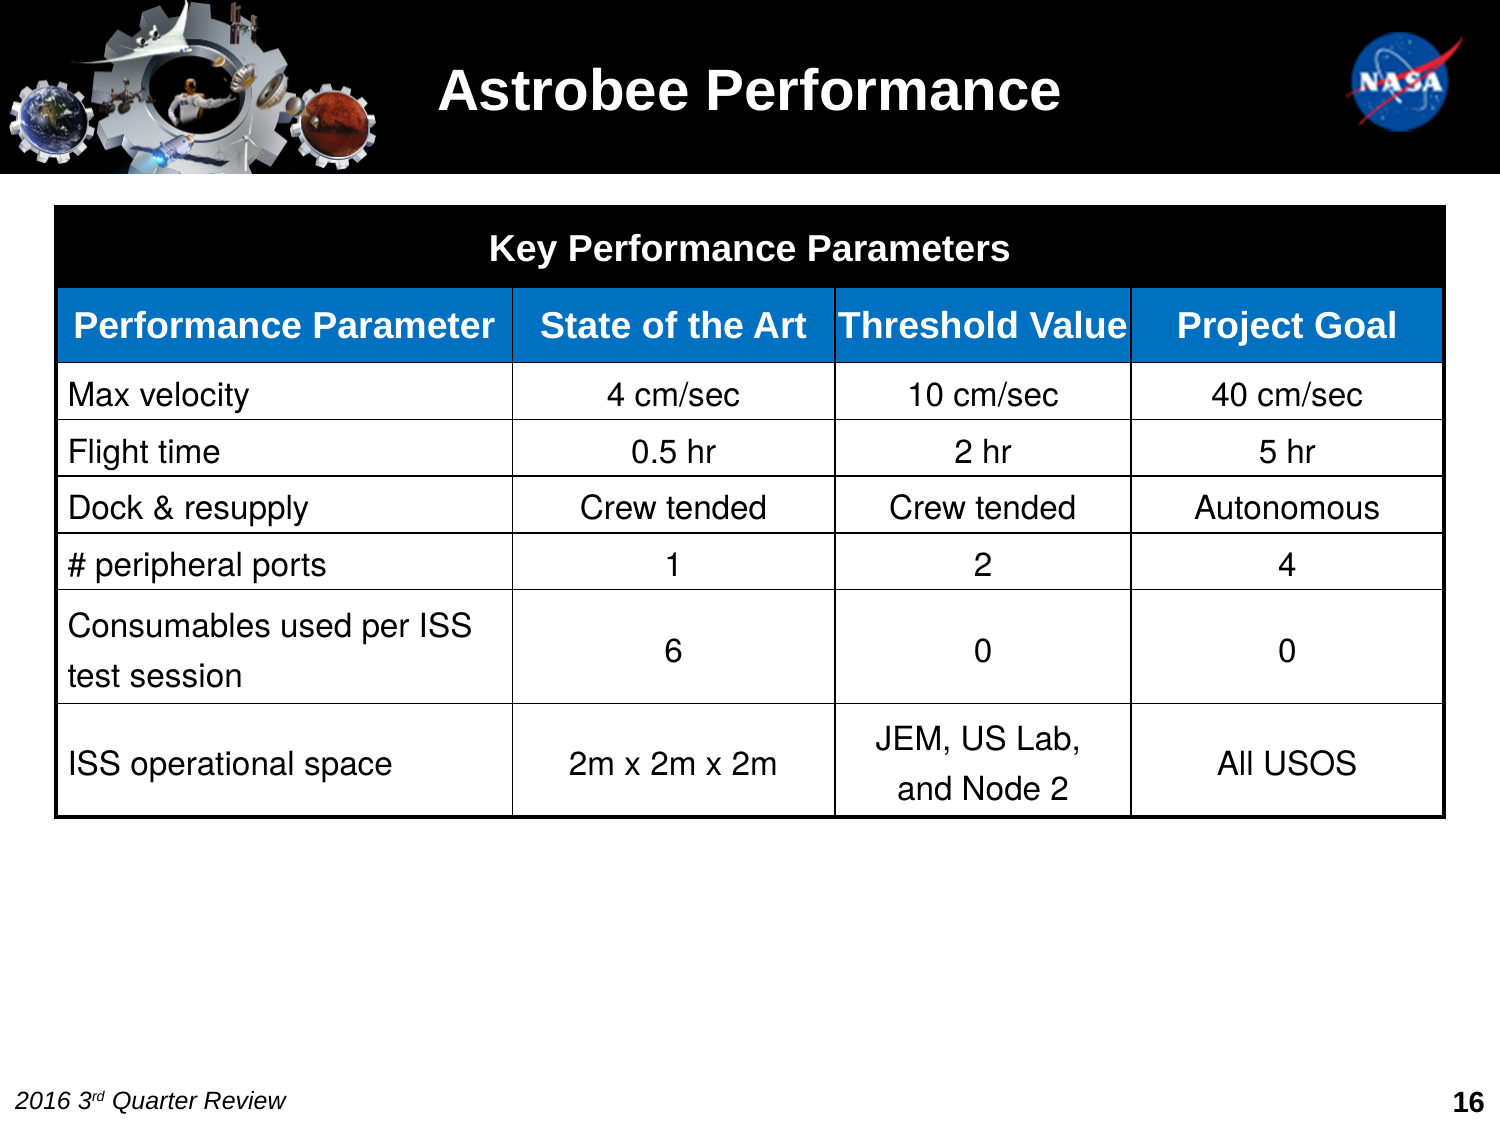

# Astrobee Performance
| Key Performance Parameters |  |  |  |
| --- | --- | --- | --- |
| Performance Parameter | State of the Art | Threshold Value | Project Goal |
| Max velocity | 4 cm/sec | 10 cm/sec | 40 cm/sec |
| Flight time | 0.5 hr | 2 hr | 5 hr |
| Dock & resupply | Crew tended | Crew tended | Autonomous |
| # peripheral ports | 1 | 2 | 4 |
| Consumables used per ISS test session | 6 | 0 | 0 |
| ISS operational space | 2m x 2m x 2m | JEM, US Lab, and Node 2 | All USOS |